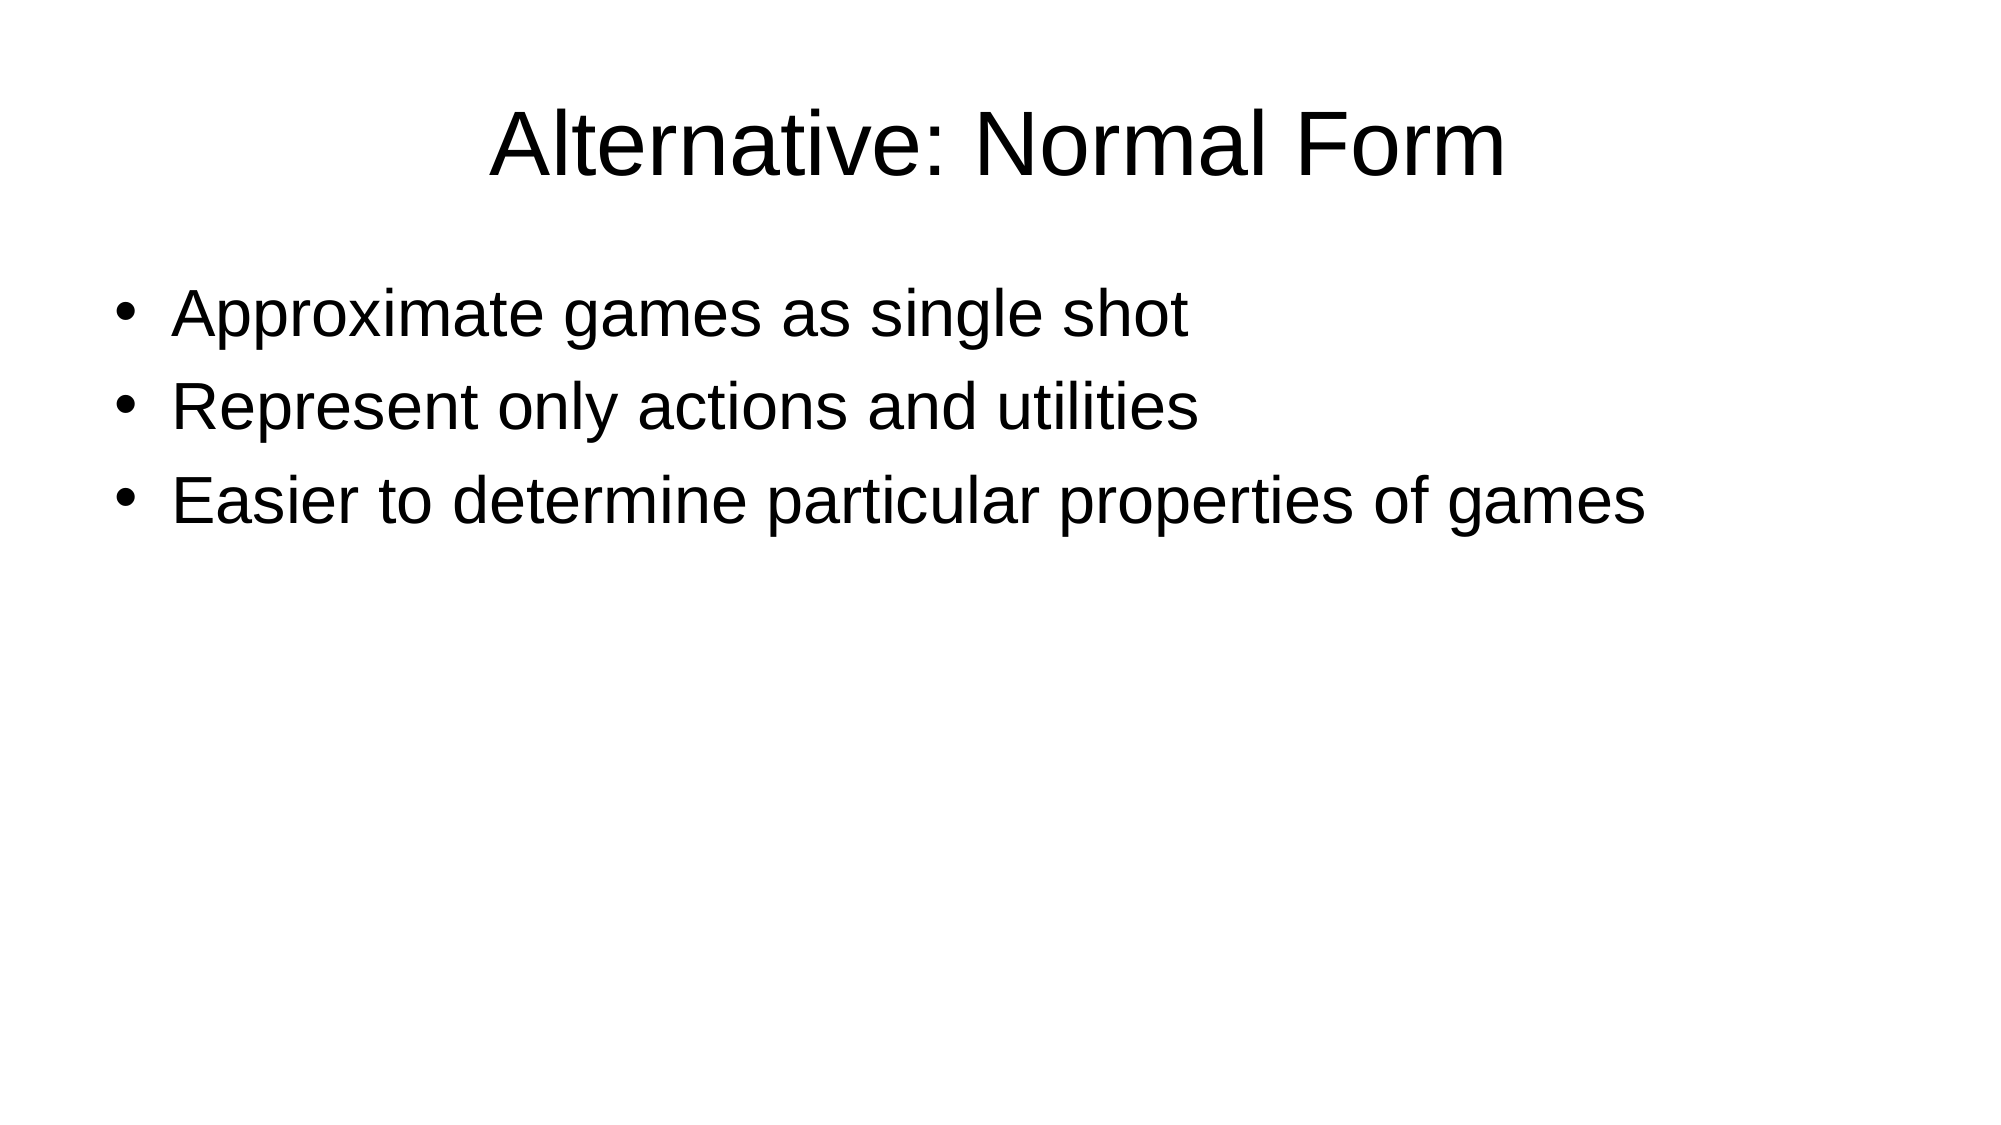

# Alternative: Normal Form
Approximate games as single shot
Represent only actions and utilities
Easier to determine particular properties of games